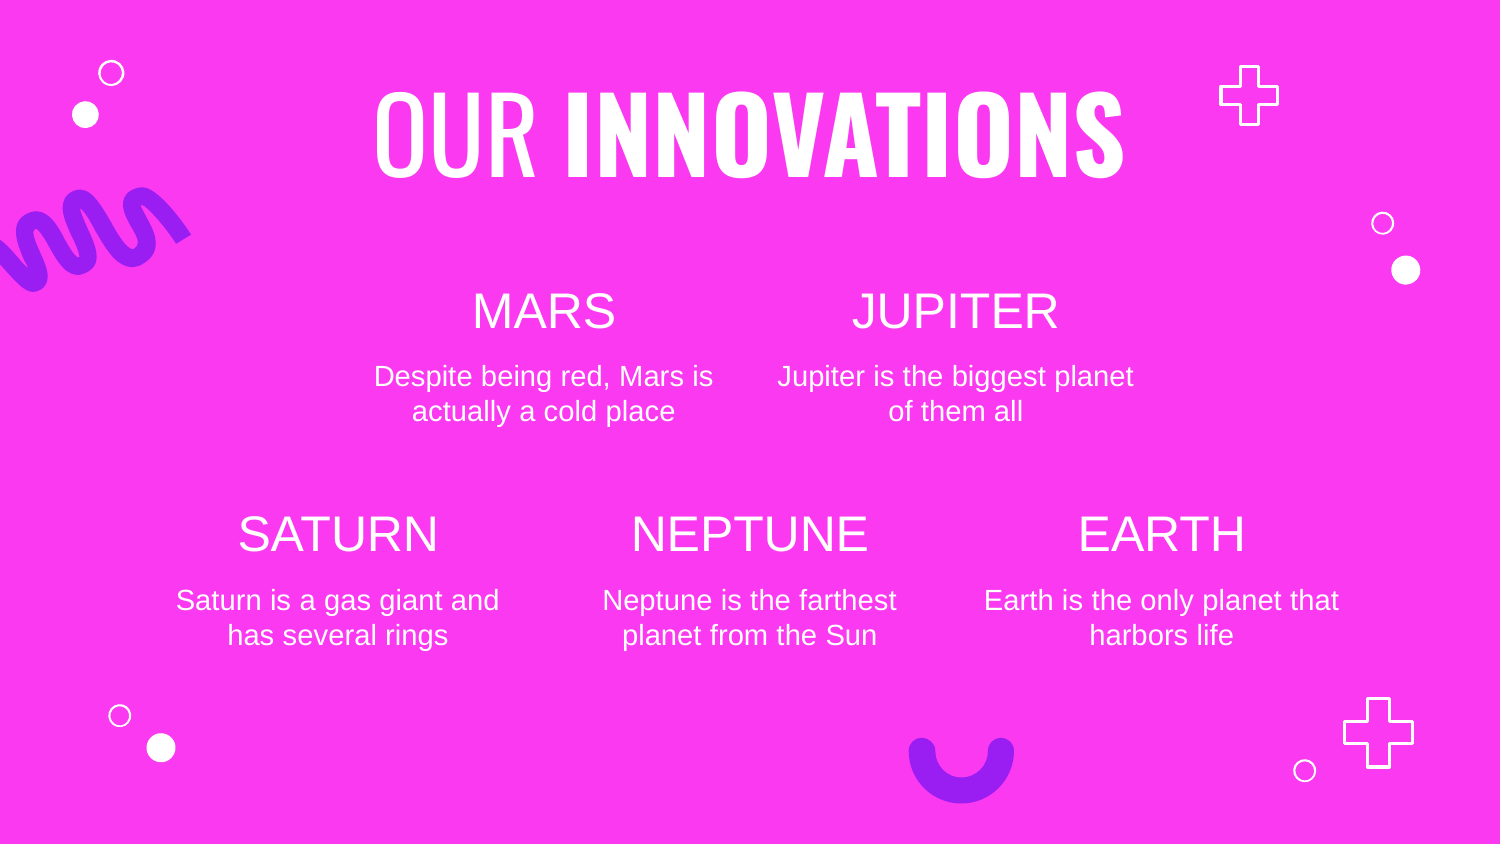

# OUR INNOVATIONS
MARS
JUPITER
Despite being red, Mars is actually a cold place
Jupiter is the biggest planet of them all
SATURN
NEPTUNE
EARTH
Saturn is a gas giant and has several rings
Neptune is the farthest planet from the Sun
Earth is the only planet that harbors life